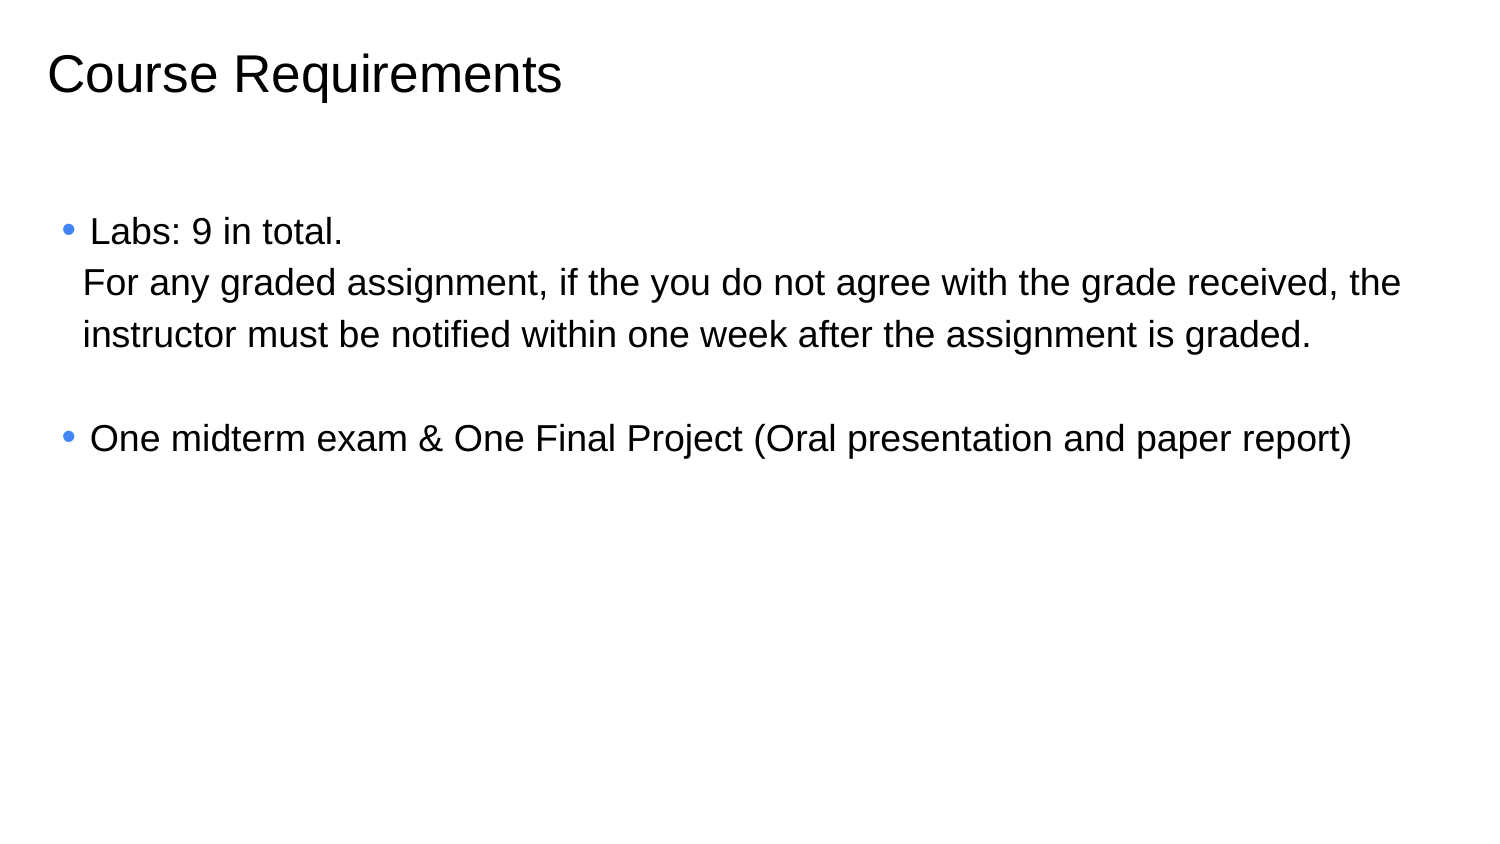

# Course Requirements
Labs: 9 in total.
  For any graded assignment, if the you do not agree with the grade received, the
  instructor must be notified within one week after the assignment is graded.

One midterm exam & One Final Project (Oral presentation and paper report)